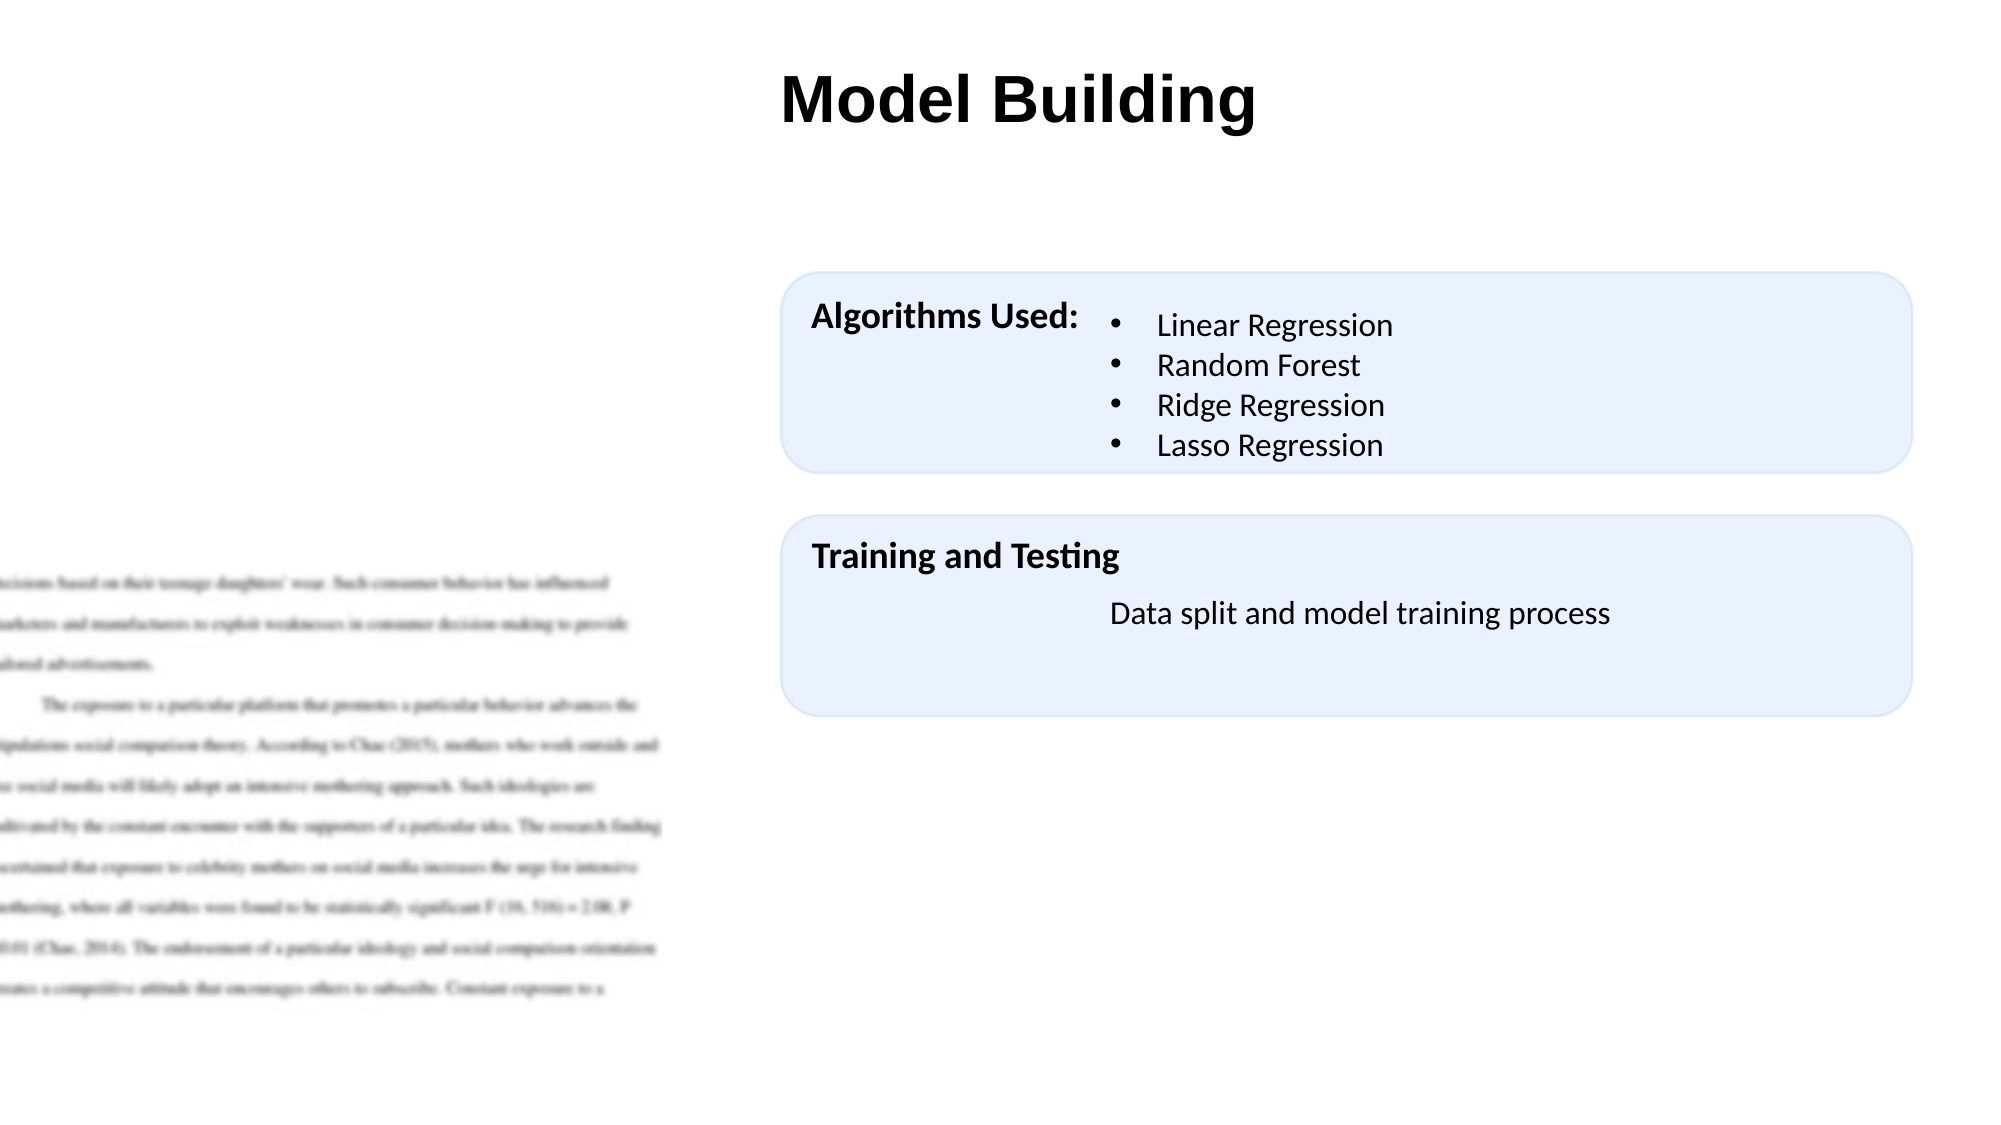

Model Building
Algorithms Used:
Linear Regression
Random Forest
Ridge Regression
Lasso Regression
Training and Testing
Data split and model training process